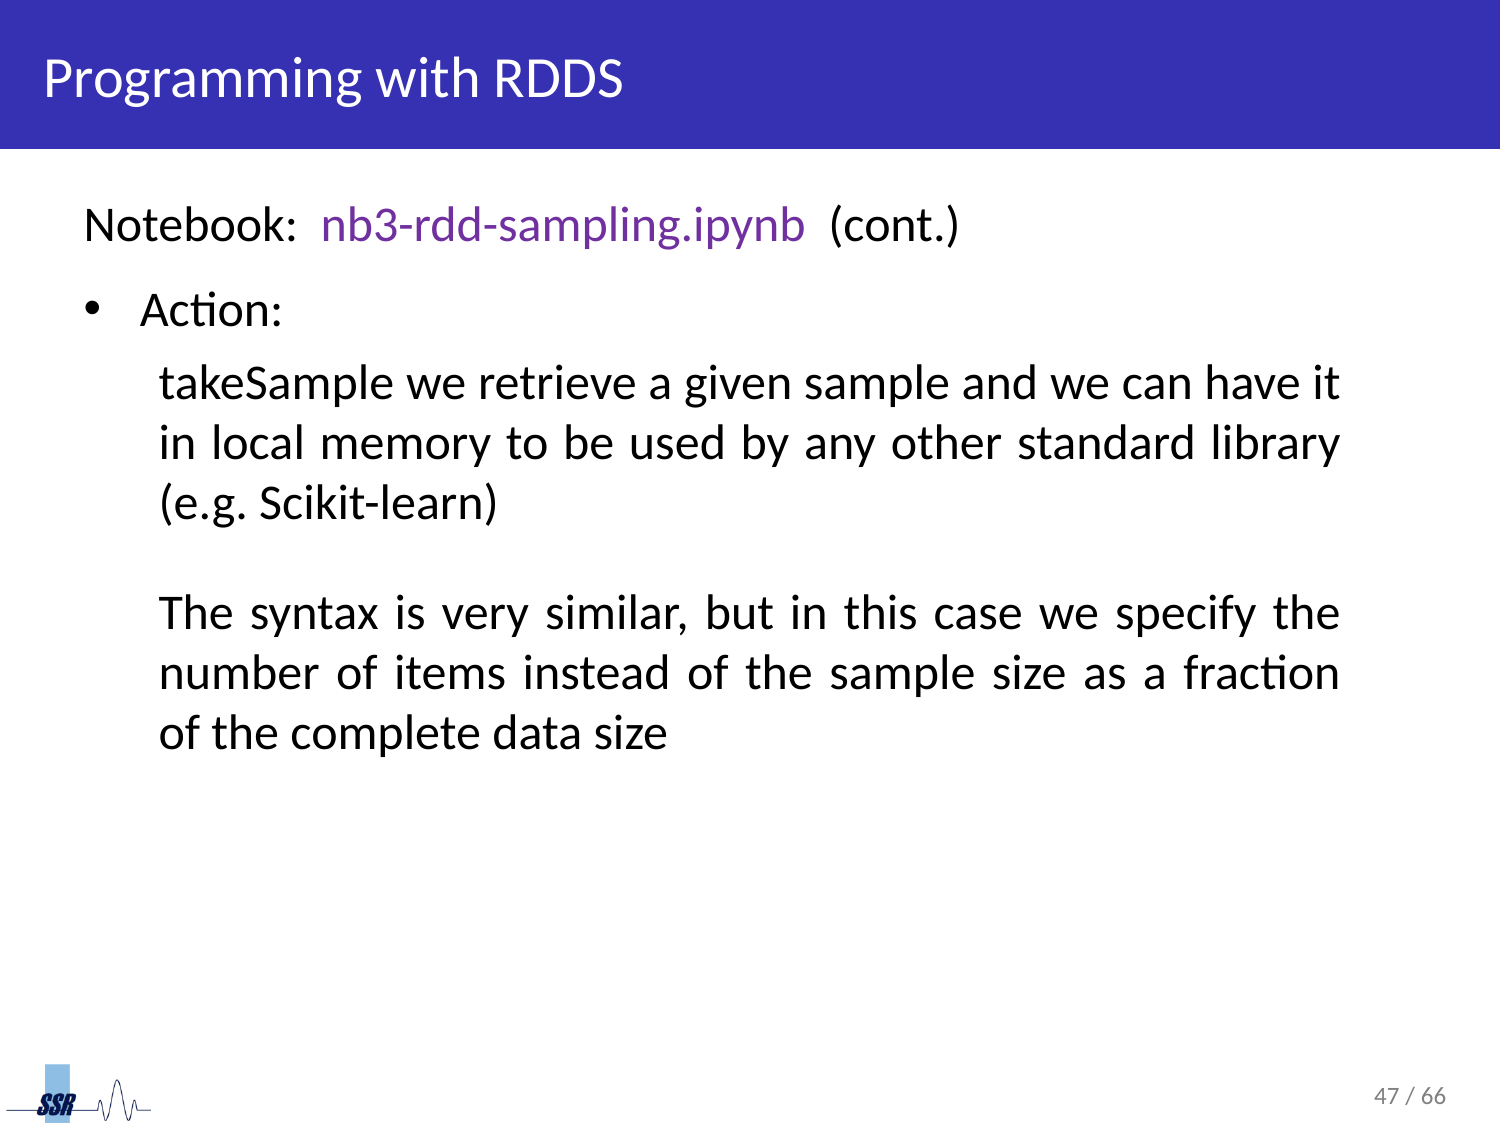

# Programming with RDDS
Notebook:  nb3-rdd-sampling.ipynb  (cont.)
Action:
takeSample we retrieve a given sample and we can have it in local memory to be used by any other standard library (e.g. Scikit-learn)
The syntax is very similar, but in this case we specify the number of items instead of the sample size as a fraction of the complete data size